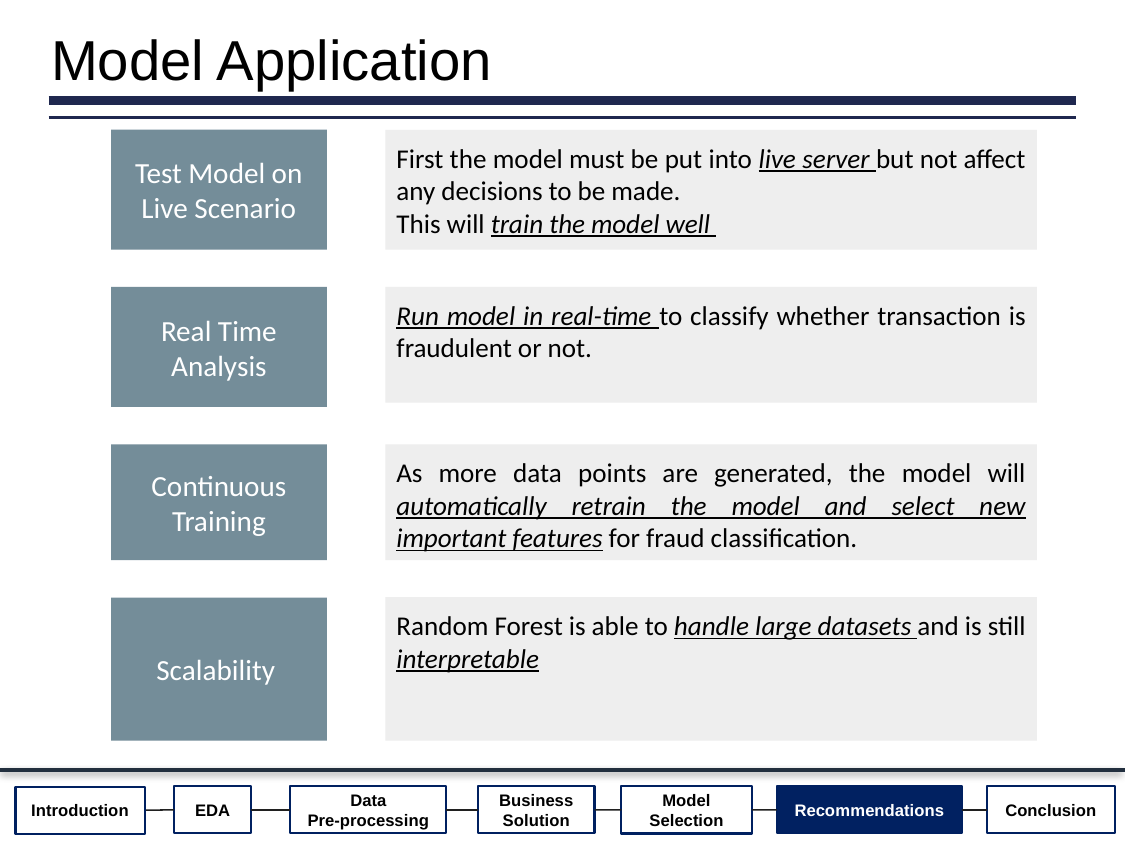

Business Solution- Model Application
Model Application
Test Model on Live Scenario
First the model must be put into live server but not affect any decisions to be made.
This will train the model well

Real Time Analysis
Run model in real-time to classify whether transaction is fraudulent or not.

Continuous Training
As more data points are generated, the model will automatically retrain the model and select new important features for fraud classification.
Random Forest is able to handle large datasets and is still interpretable
Scalability